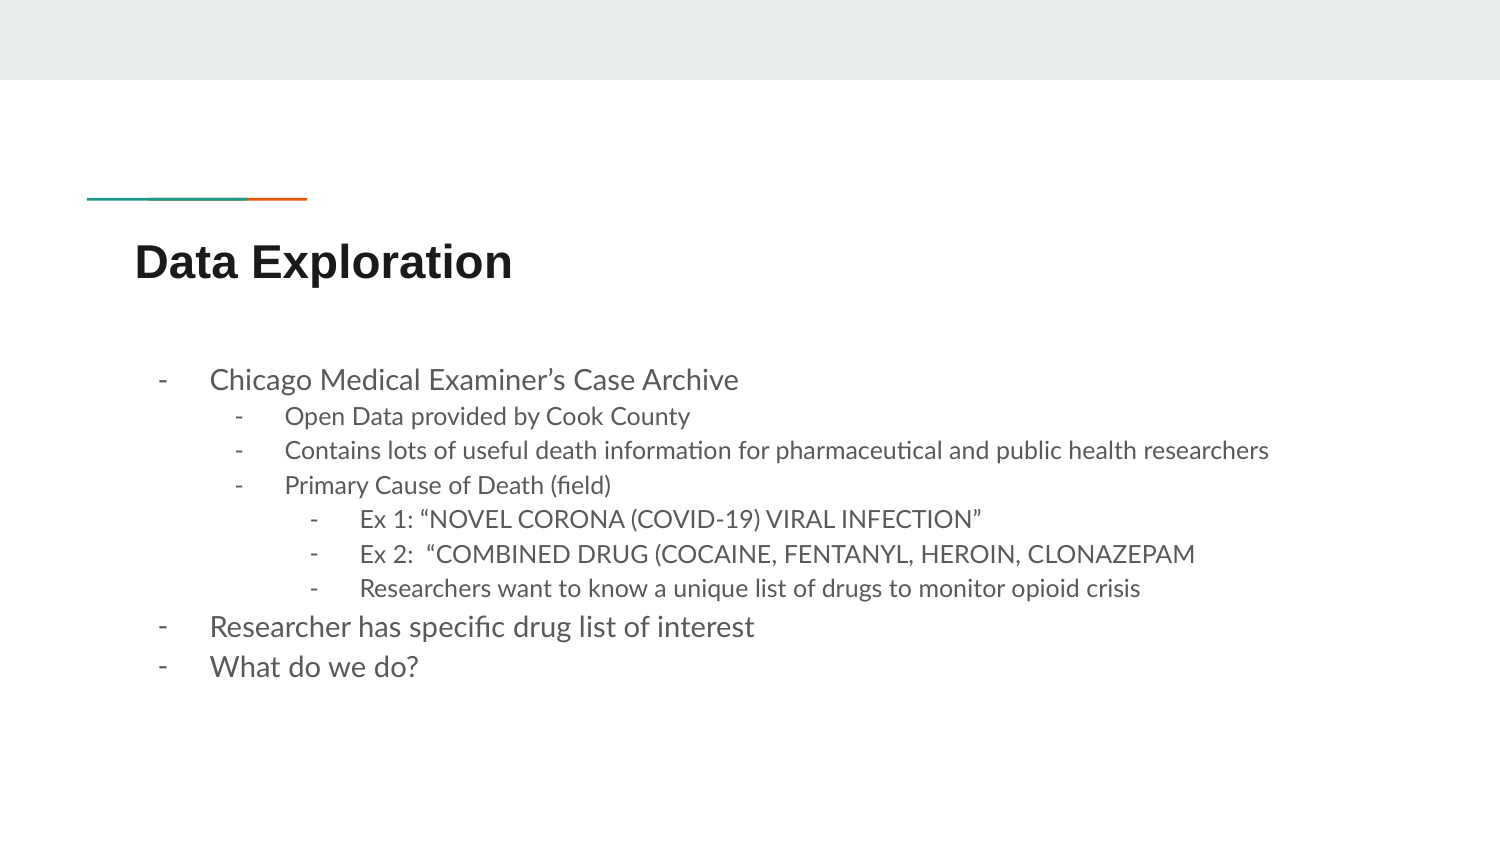

# Data Exploration
Chicago Medical Examiner’s Case Archive
Open Data provided by Cook County
Contains lots of useful death information for pharmaceutical and public health researchers
Primary Cause of Death (field)
Ex 1: “NOVEL CORONA (COVID-19) VIRAL INFECTION”
Ex 2:  “COMBINED DRUG (COCAINE, FENTANYL, HEROIN, CLONAZEPAM
Researchers want to know a unique list of drugs to monitor opioid crisis
Researcher has specific drug list of interest
What do we do?